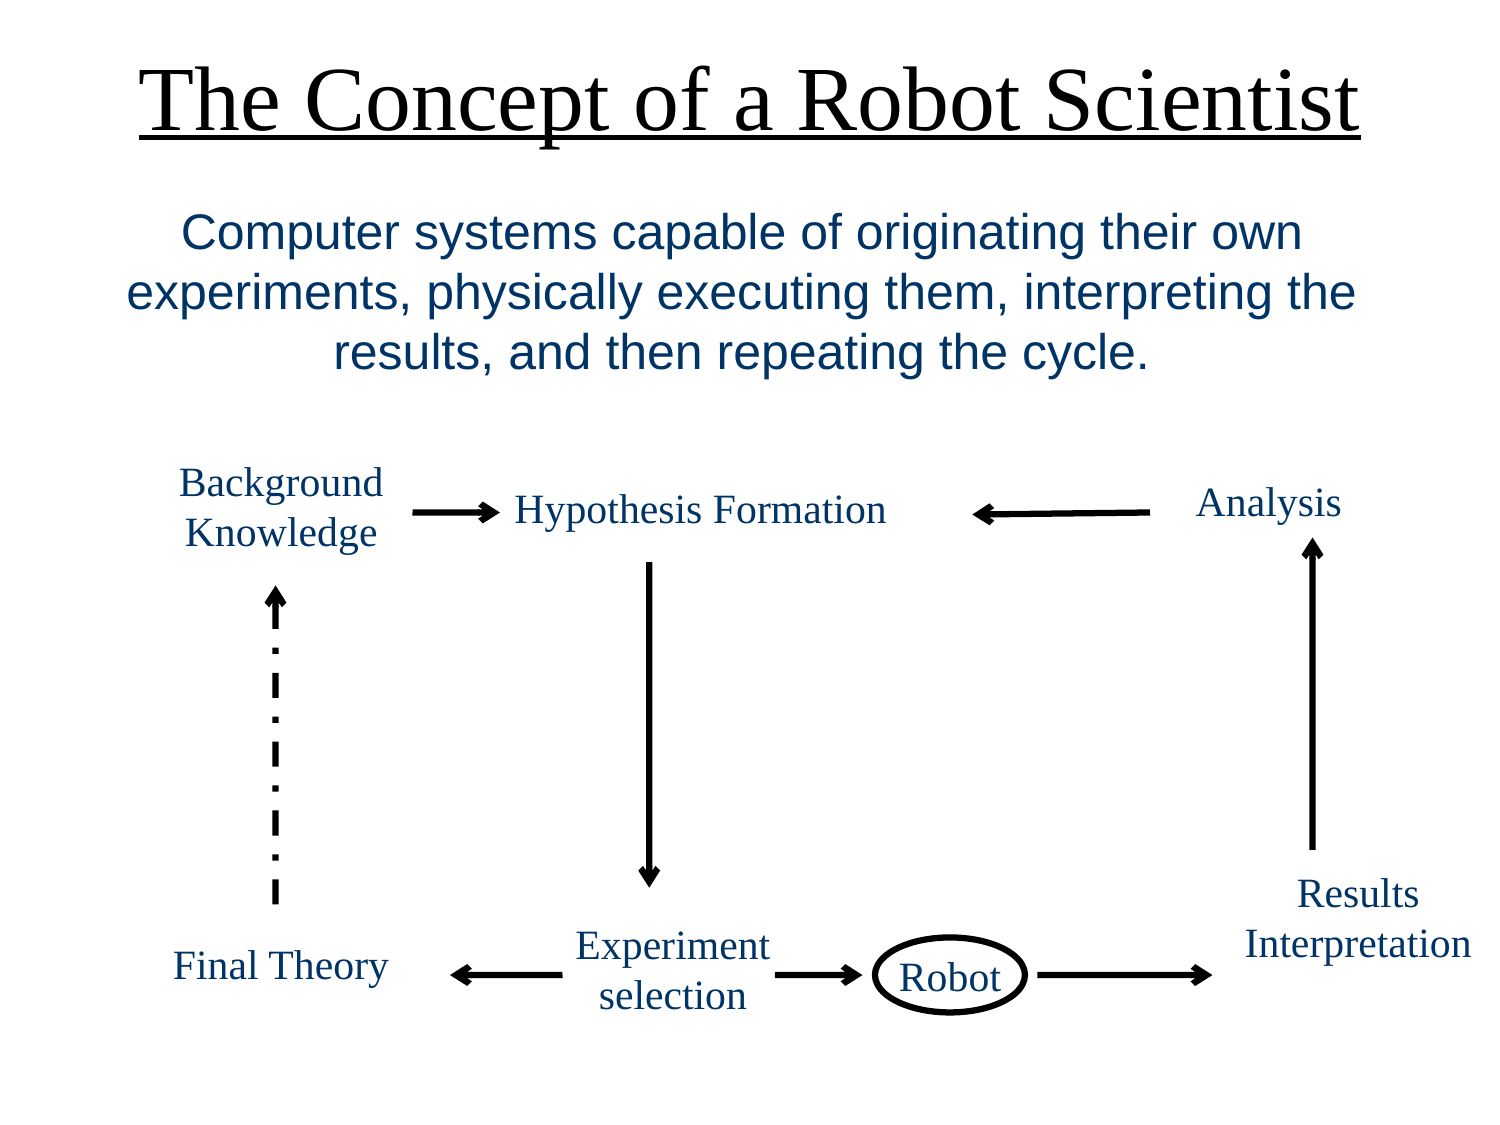

# The Concept of a Robot Scientist
Computer systems capable of originating their own experiments, physically executing them, interpreting the results, and then repeating the cycle.

Background Knowledge
Analysis
Hypothesis Formation

Results Interpretation
Experiment selection
Final Theory

Robot